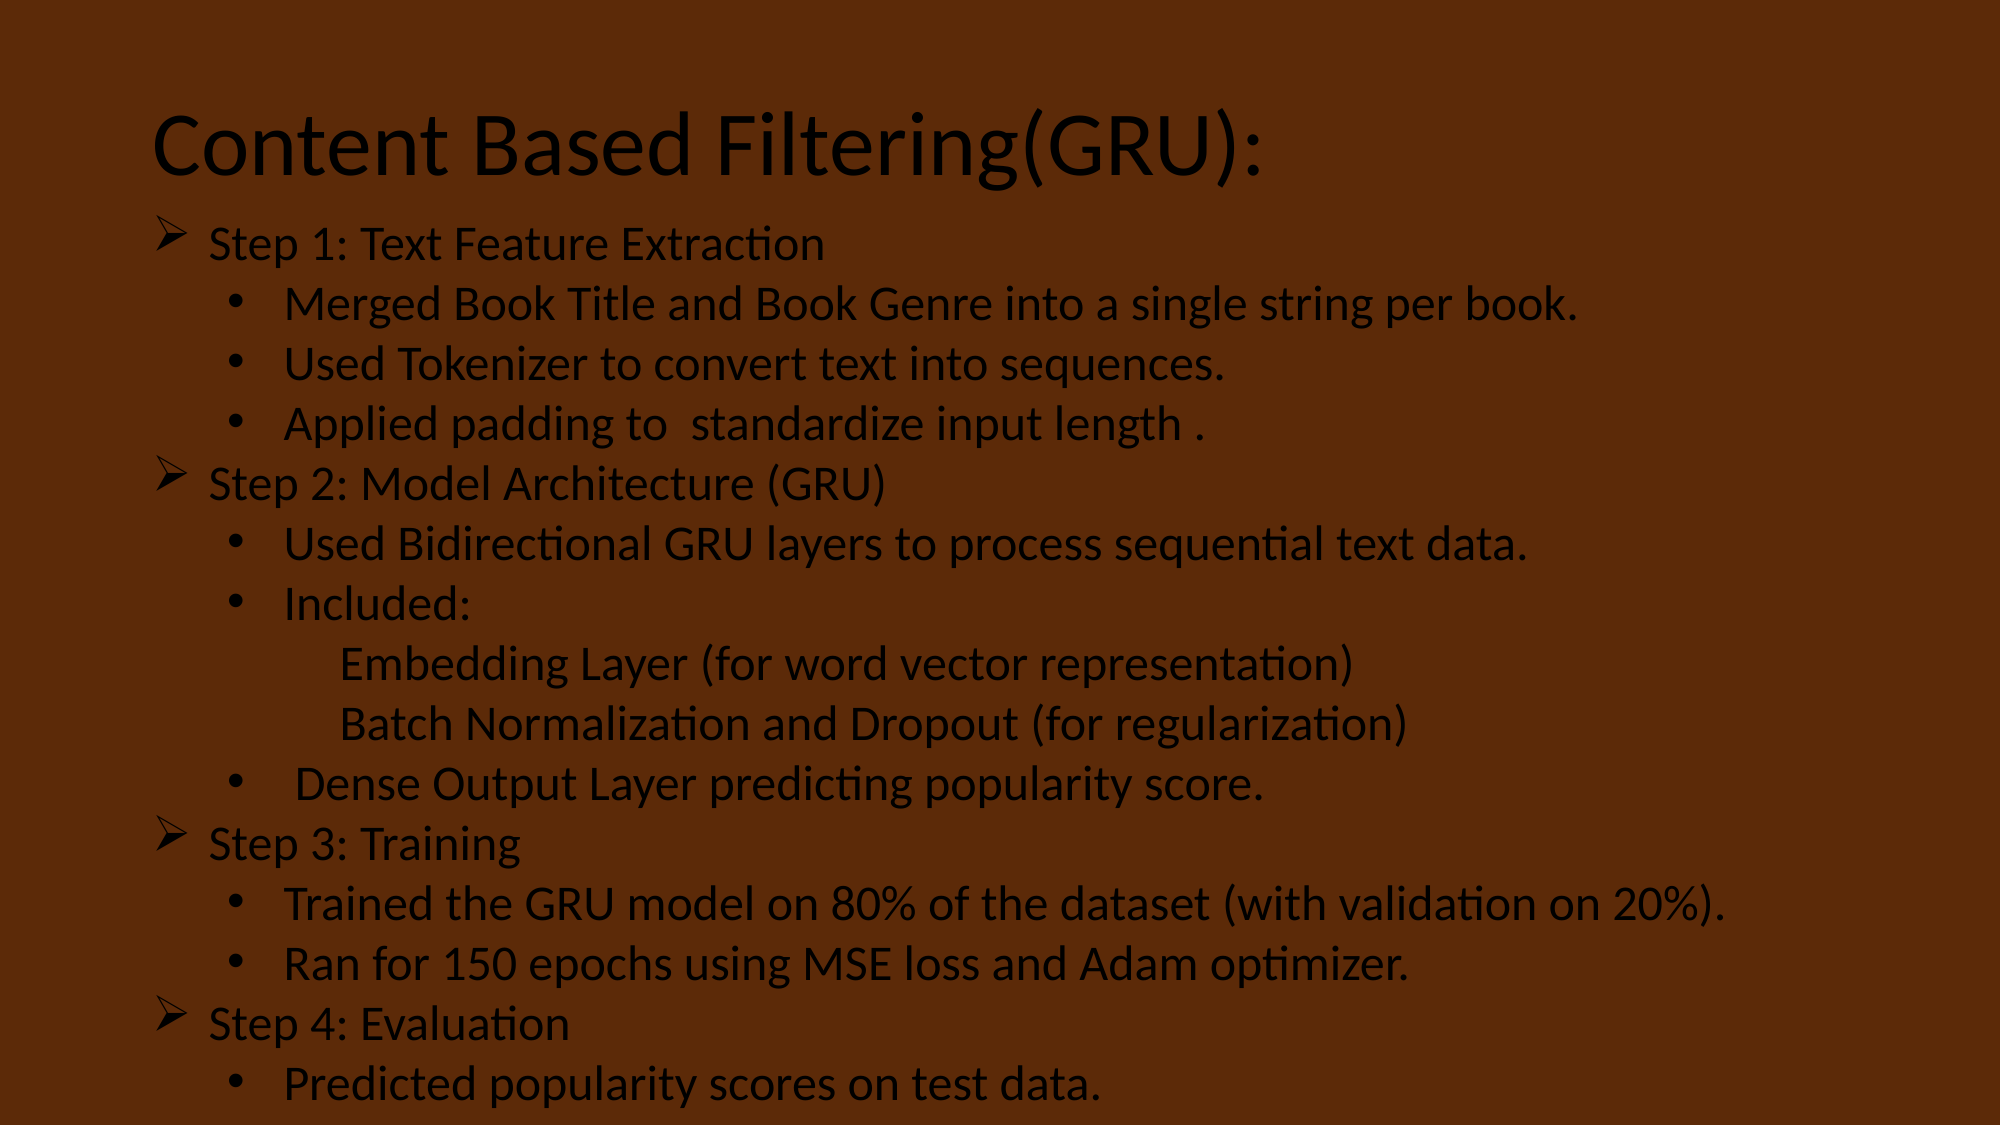

Content Based Filtering(GRU):
Step 1: Text Feature Extraction
Merged Book Title and Book Genre into a single string per book.
Used Tokenizer to convert text into sequences.
Applied padding to  standardize input length .
Step 2: Model Architecture (GRU)
Used Bidirectional GRU layers to process sequential text data.
Included:
          Embedding Layer (for word vector representation)
          Batch Normalization and Dropout (for regularization)
 Dense Output Layer predicting popularity score.
Step 3: Training
Trained the GRU model on 80% of the dataset (with validation on 20%).
Ran for 150 epochs using MSE loss and Adam optimizer.
Step 4: Evaluation
Predicted popularity scores on test data.